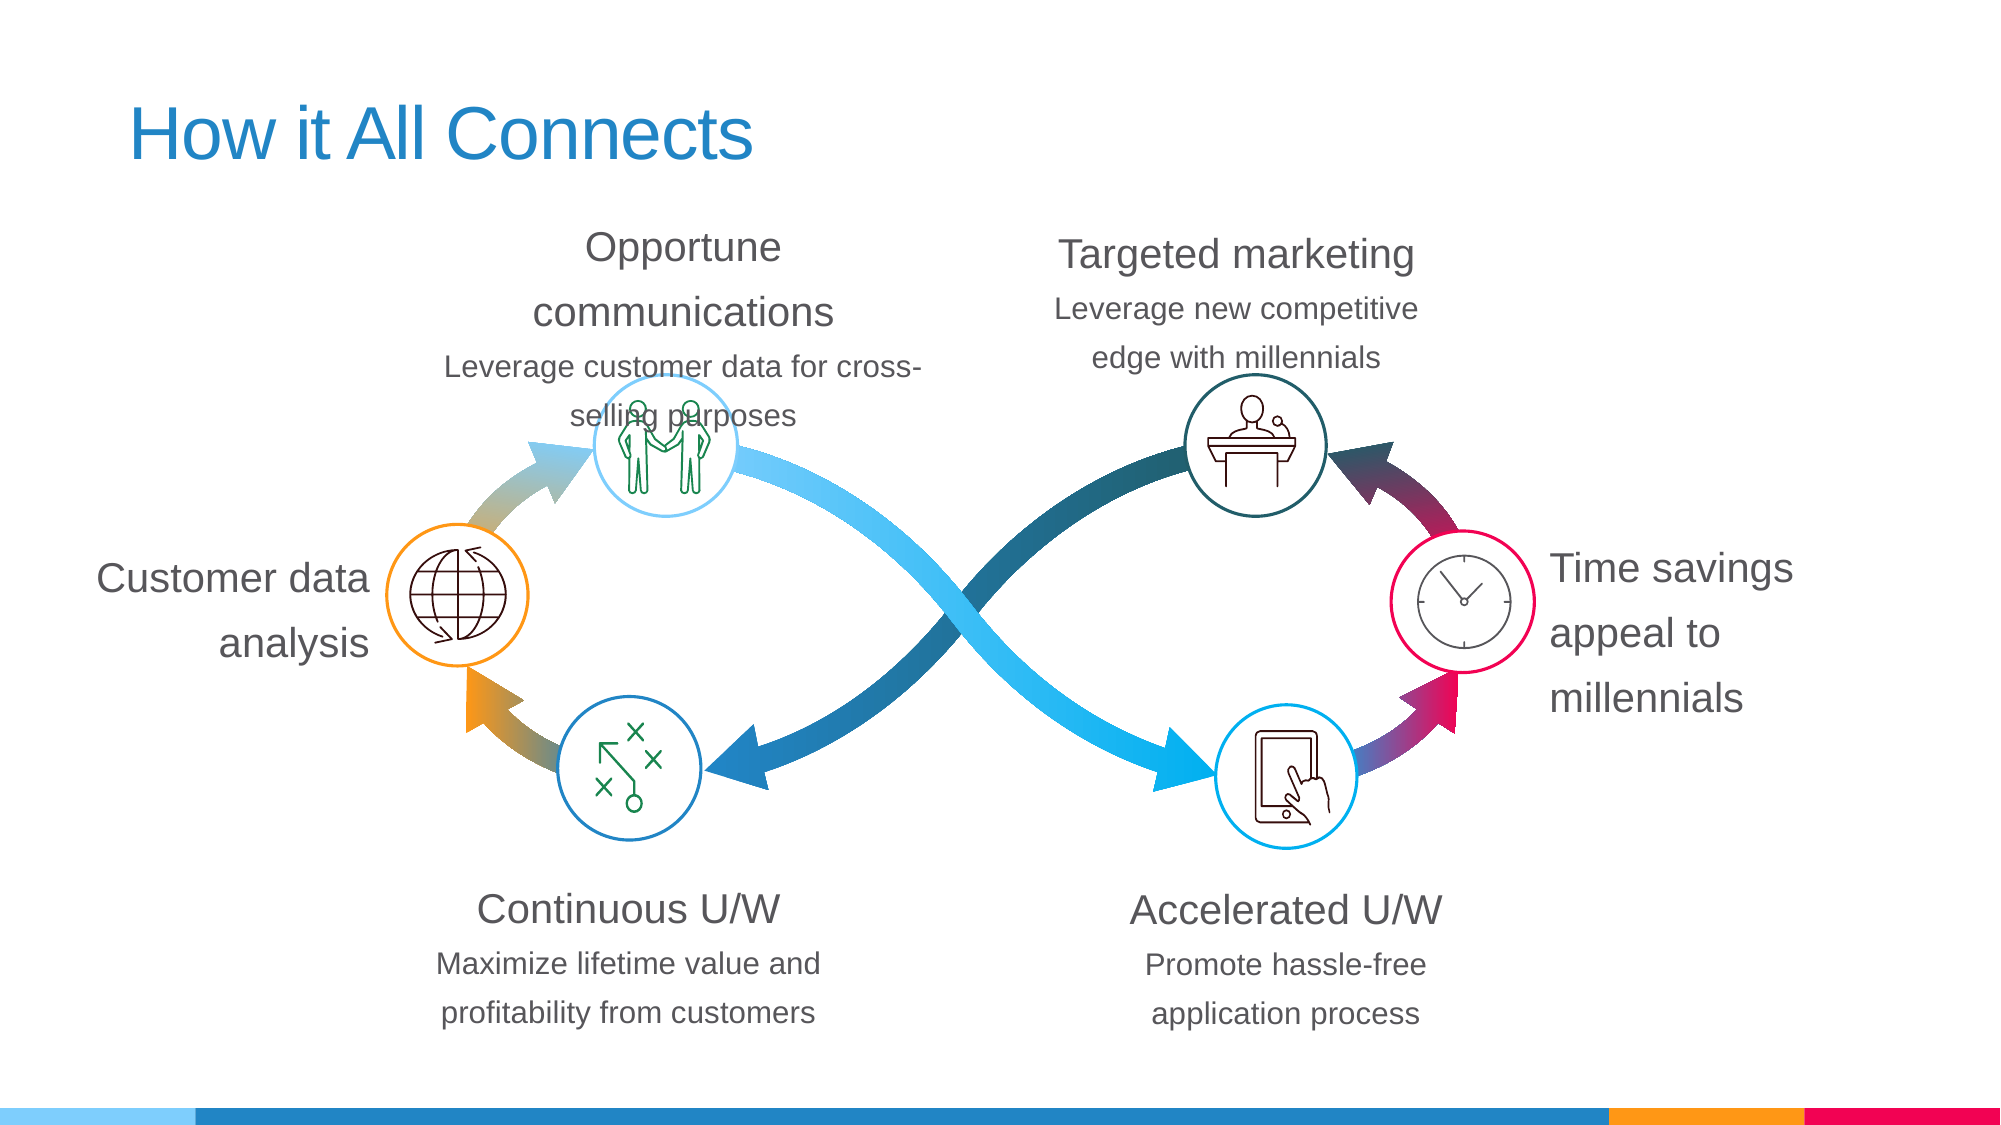

# How it All Connects
Opportune communications
Leverage customer data for cross-selling purposes
Targeted marketing
Leverage new competitive edge with millennials

Time savings appeal to millennials

Customer data analysis

Continuous U/W
Maximize lifetime value and profitability from customers
Accelerated U/W
Promote hassle-free application process